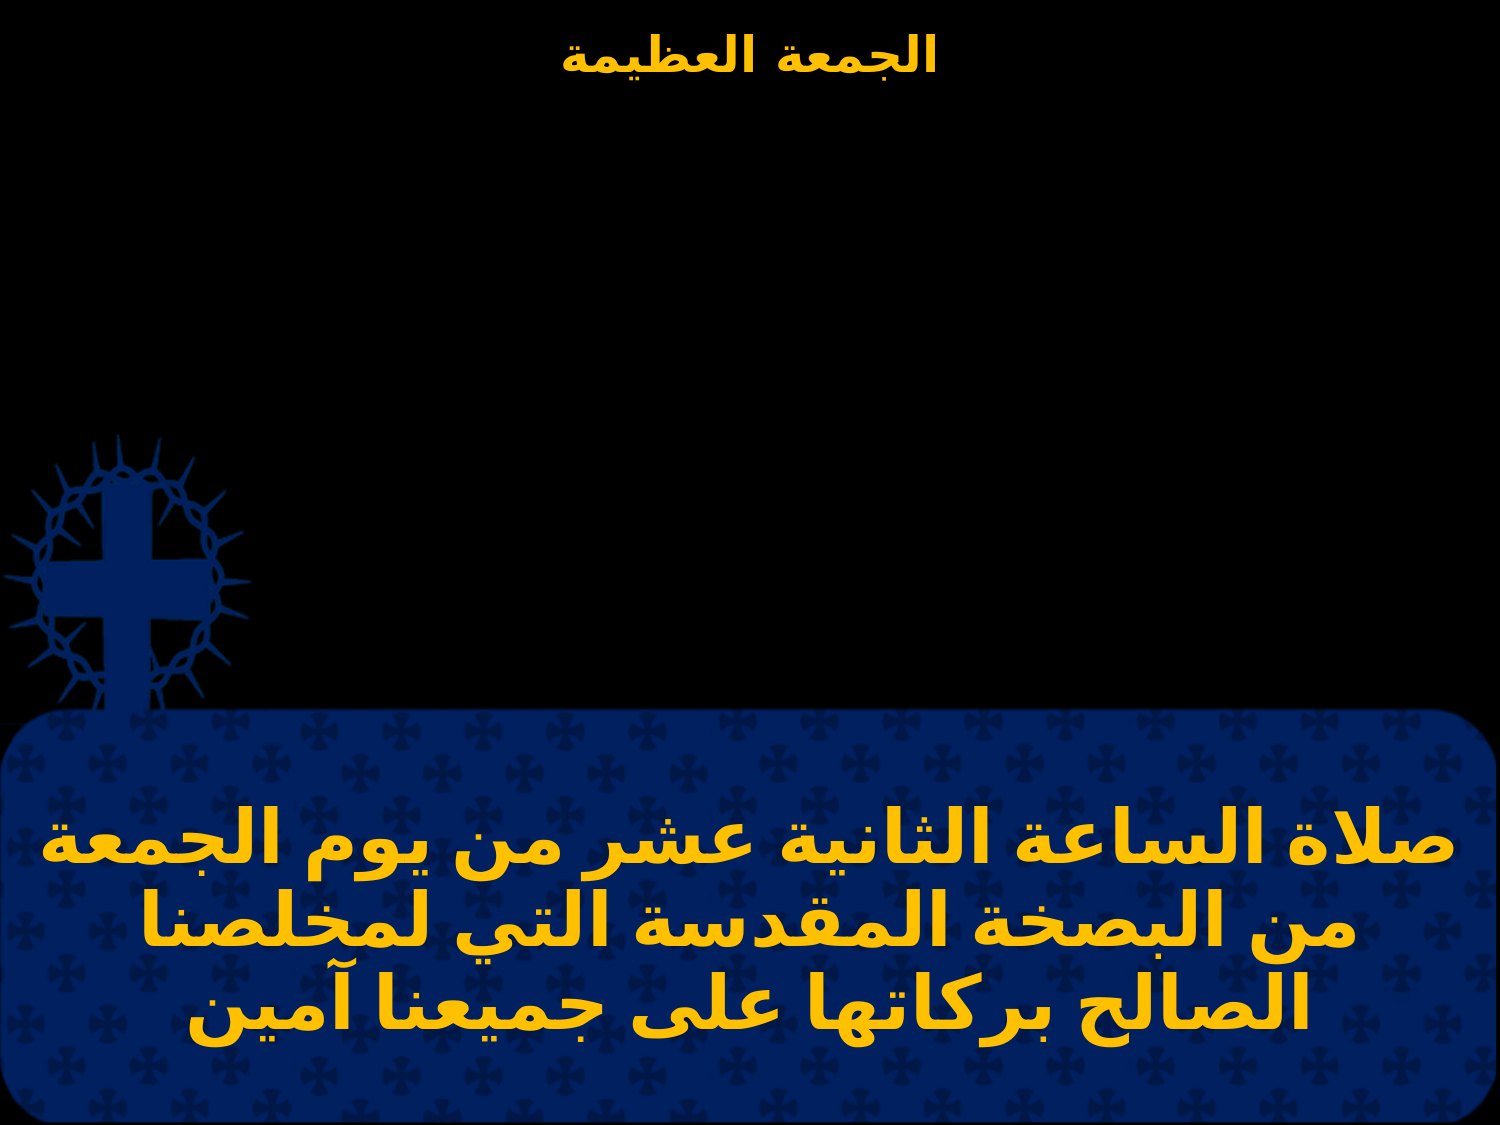

| صلاة الساعة الثانية عشر من يوم الجمعة من البصخة المقدسة التي لمخلصنا الصالح بركاتها على جميعنا آمين |
| --- |